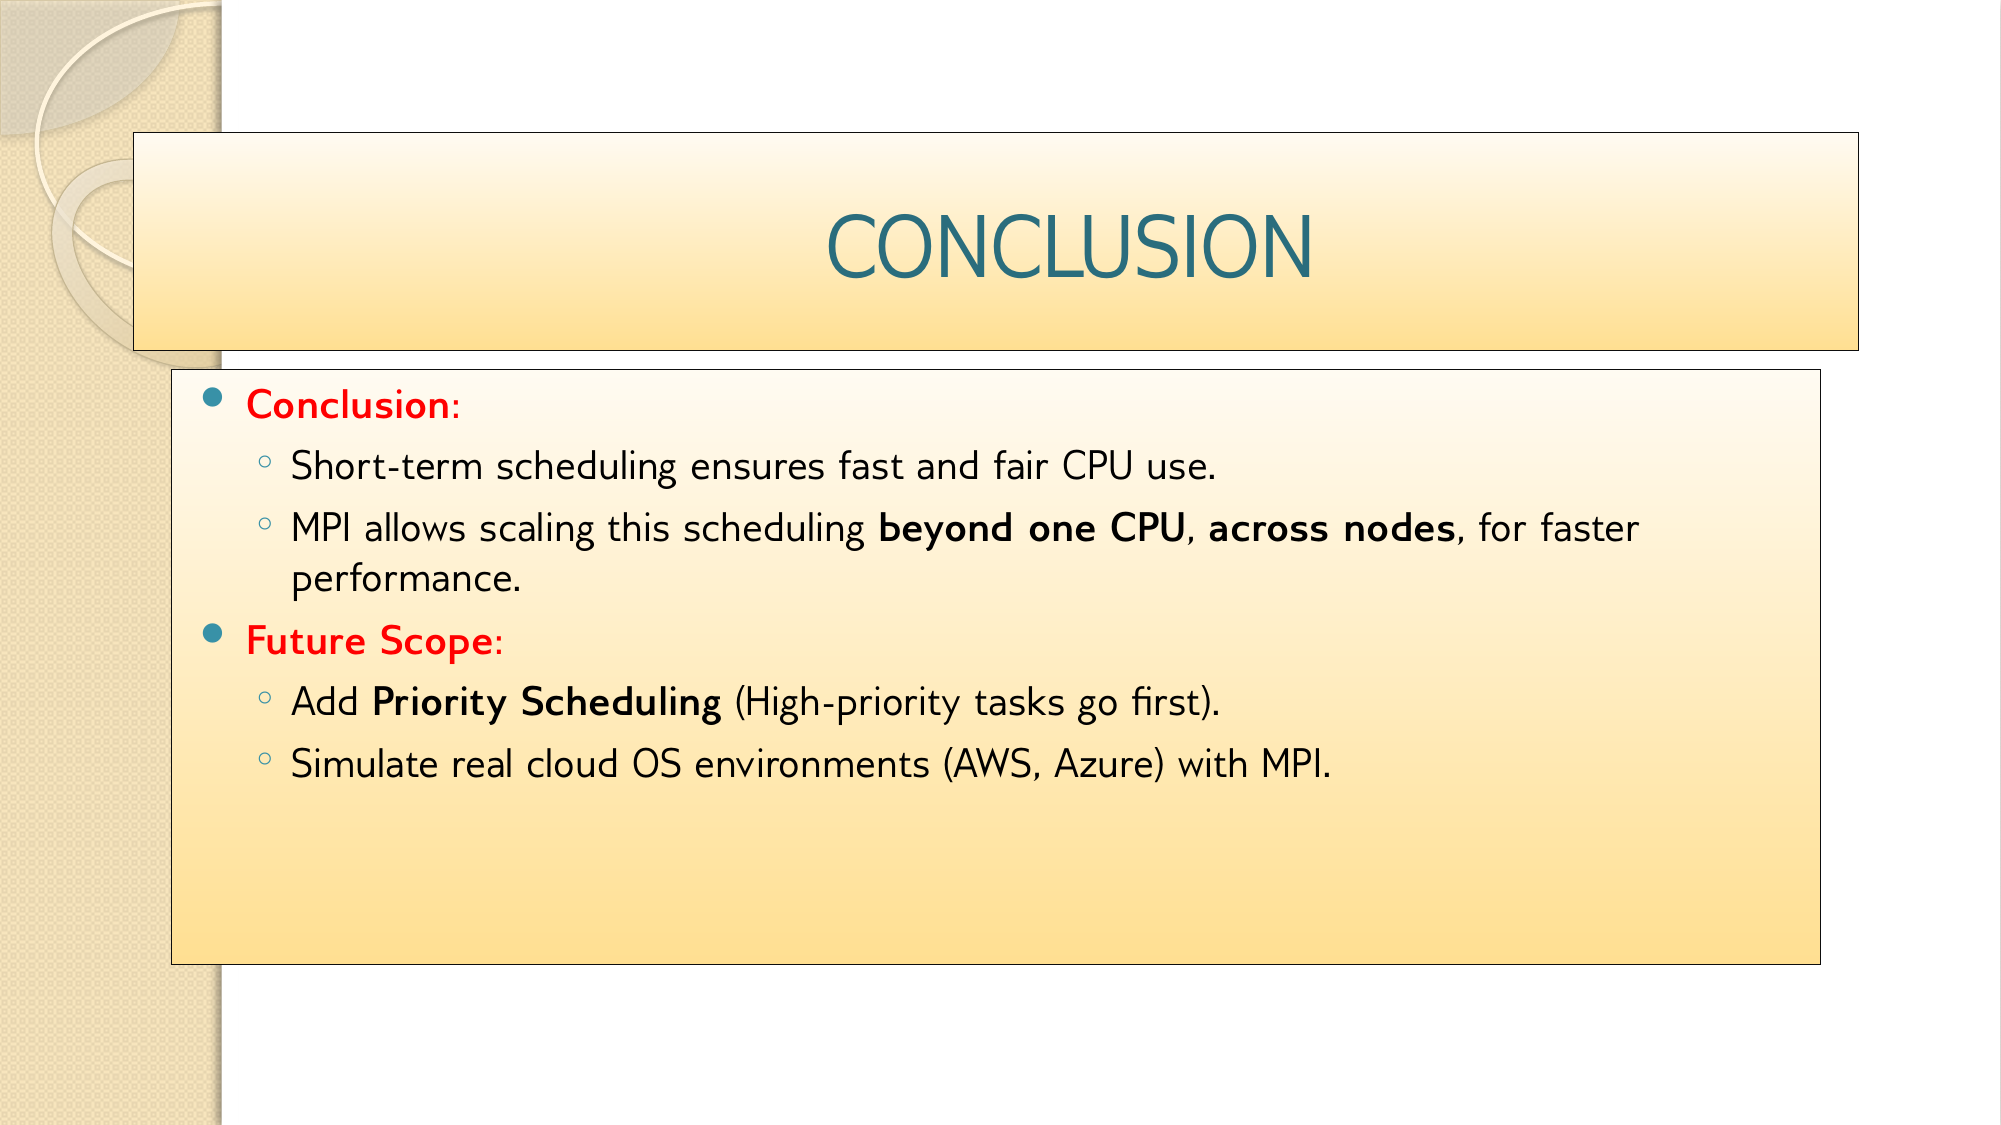

# CONCLUSION
Conclusion:
Short-term scheduling ensures fast and fair CPU use.
MPI allows scaling this scheduling beyond one CPU, across nodes, for faster performance.
Future Scope:
Add Priority Scheduling (High-priority tasks go first).
Simulate real cloud OS environments (AWS, Azure) with MPI.